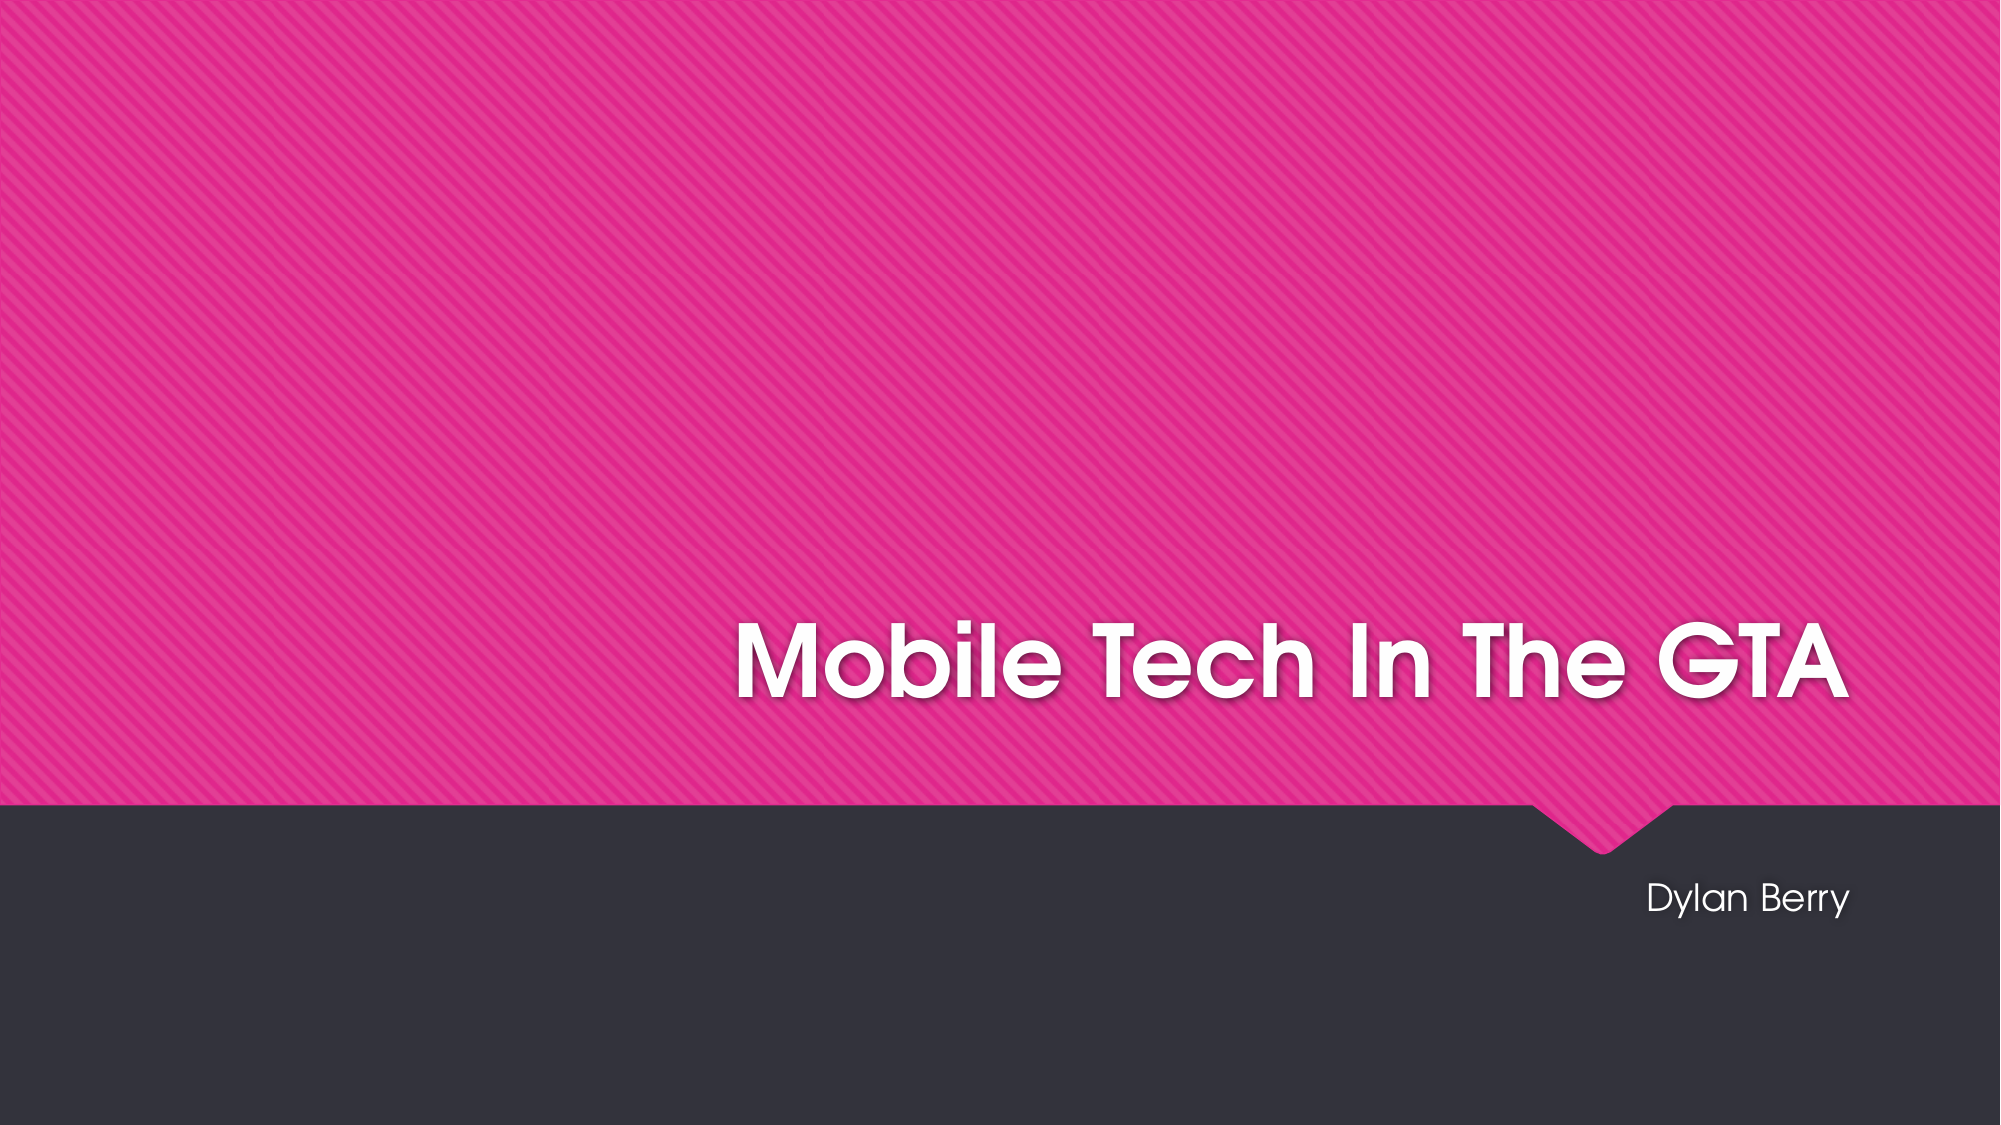

# Mobile Tech In The GTA
Dylan Berry